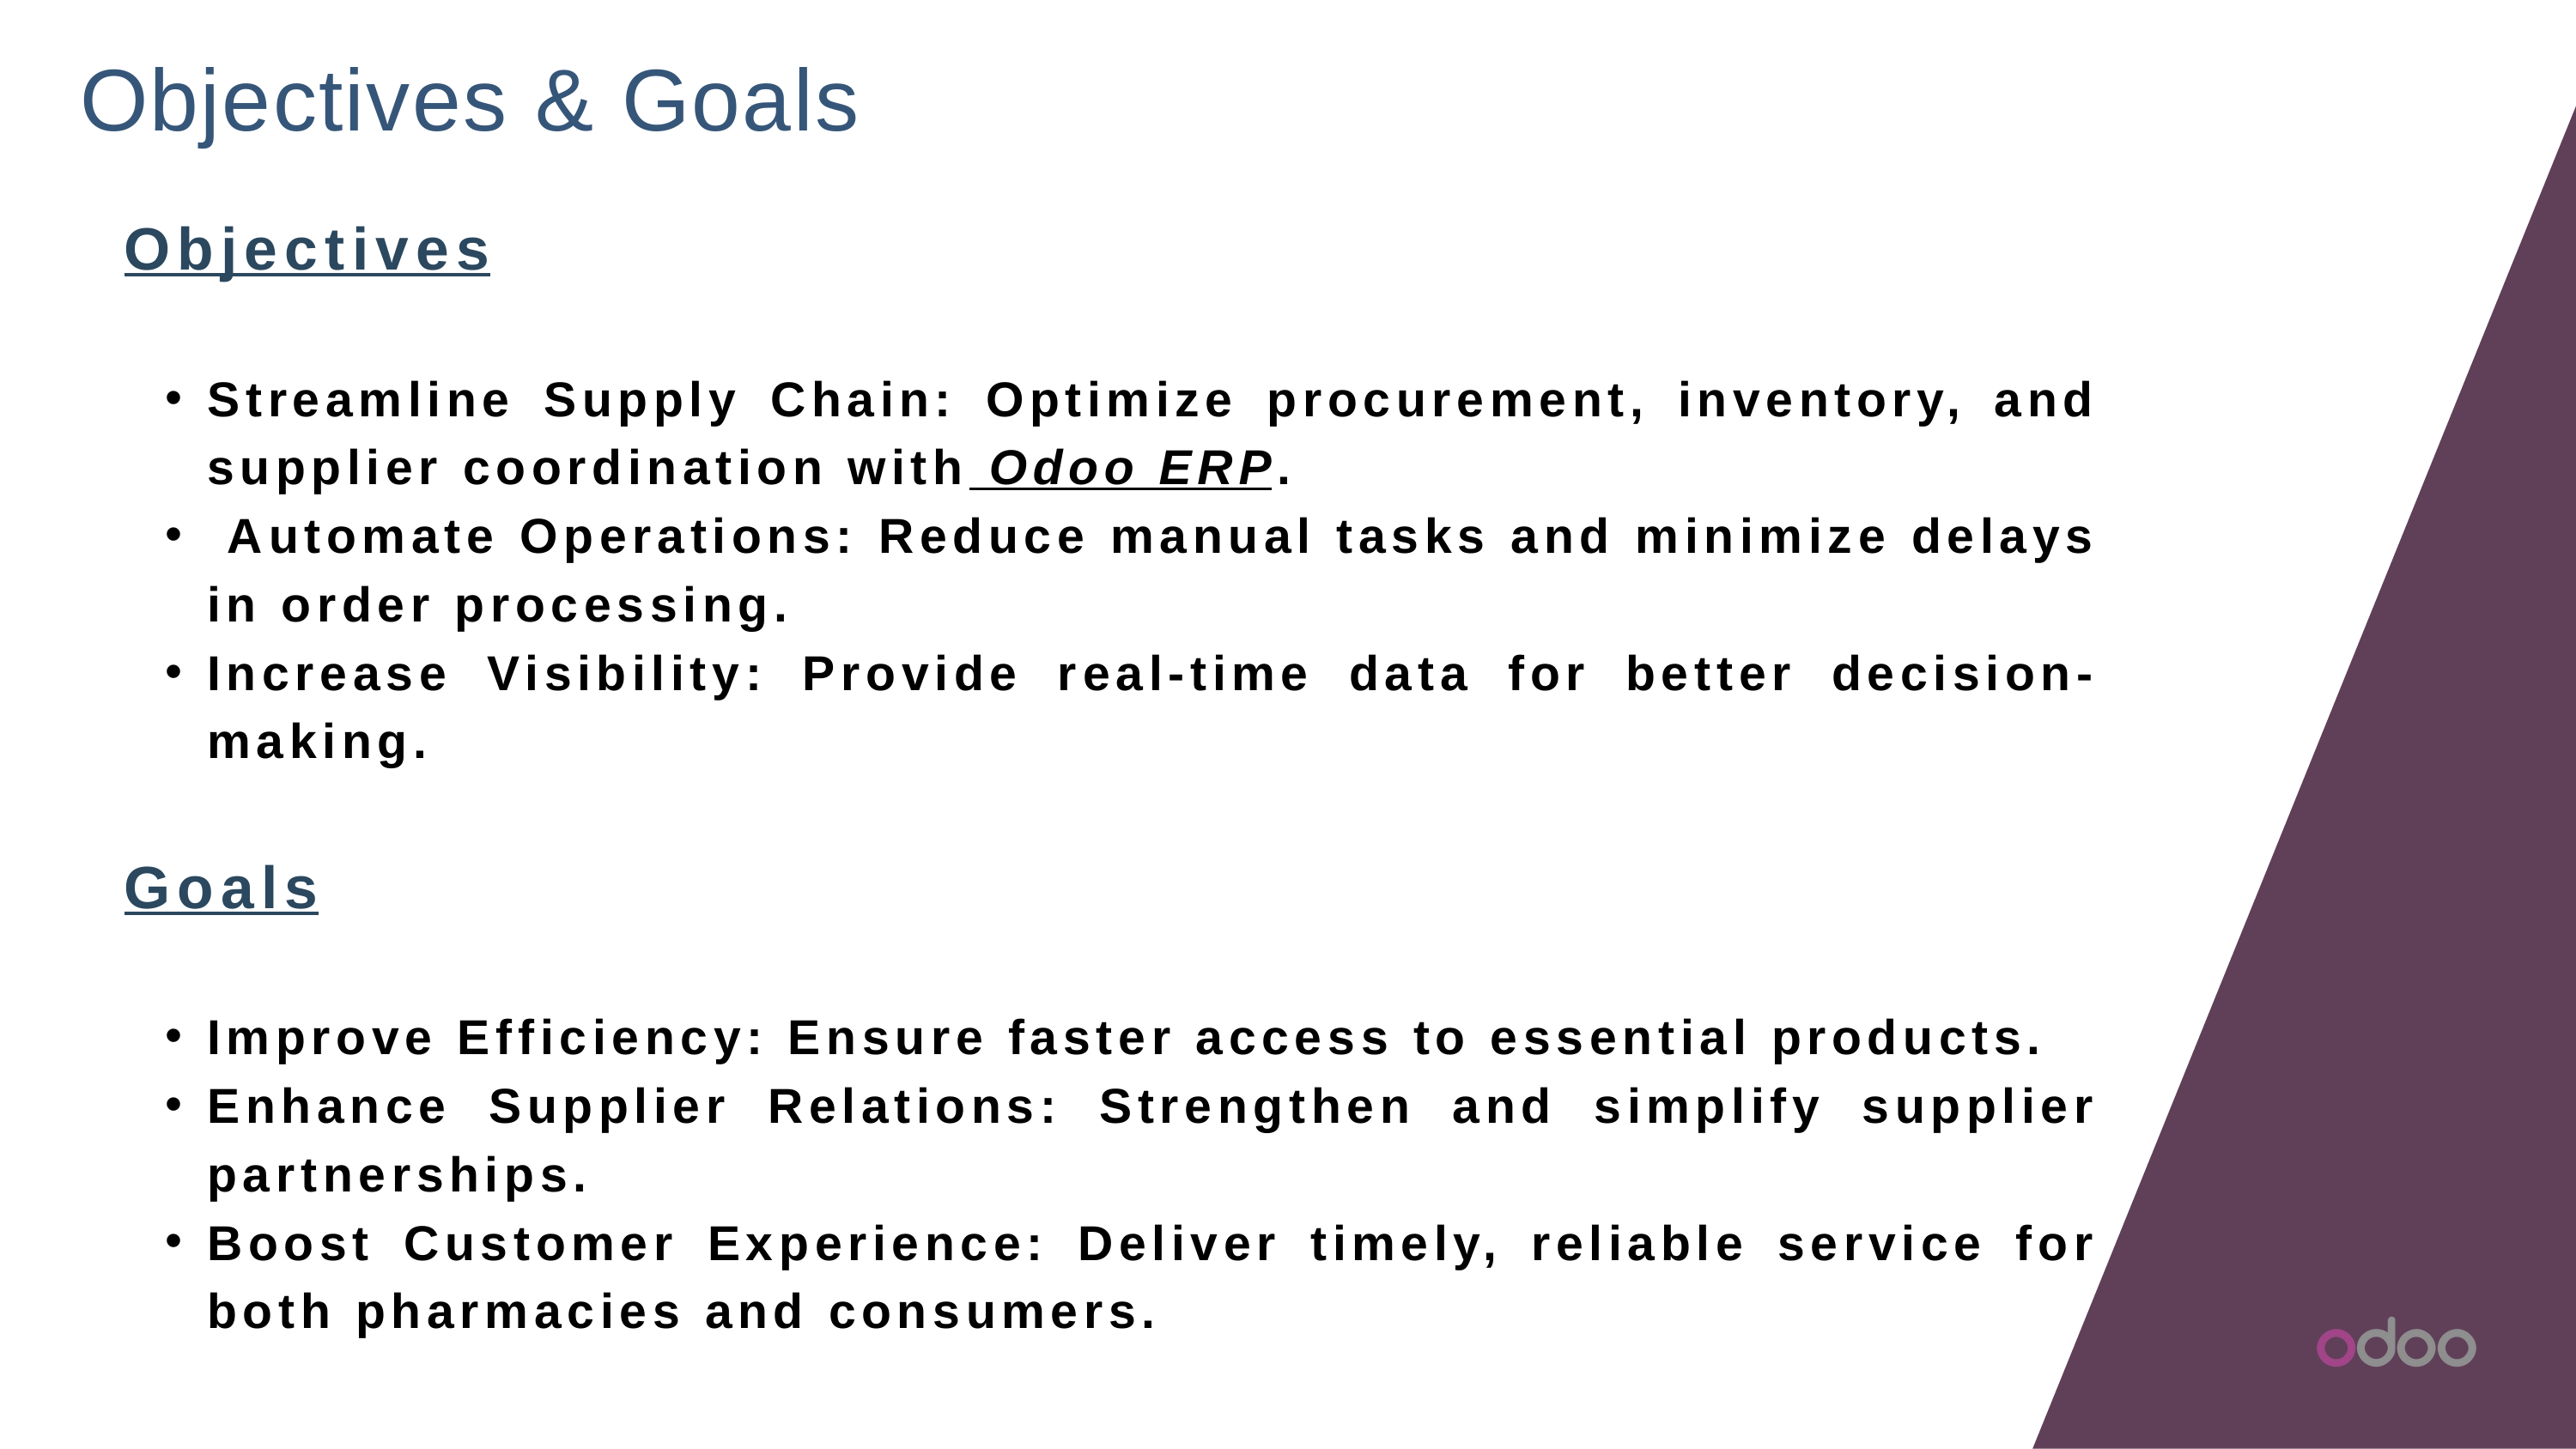

Objectives & Goals
Objectives

Streamline Supply Chain: Optimize procurement, inventory, and supplier coordination with Odoo ERP.
 Automate Operations: Reduce manual tasks and minimize delays in order processing.
Increase Visibility: Provide real-time data for better decision-making.

Goals

Improve Efficiency: Ensure faster access to essential products.
Enhance Supplier Relations: Strengthen and simplify supplier partnerships.
Boost Customer Experience: Deliver timely, reliable service for both pharmacies and consumers.